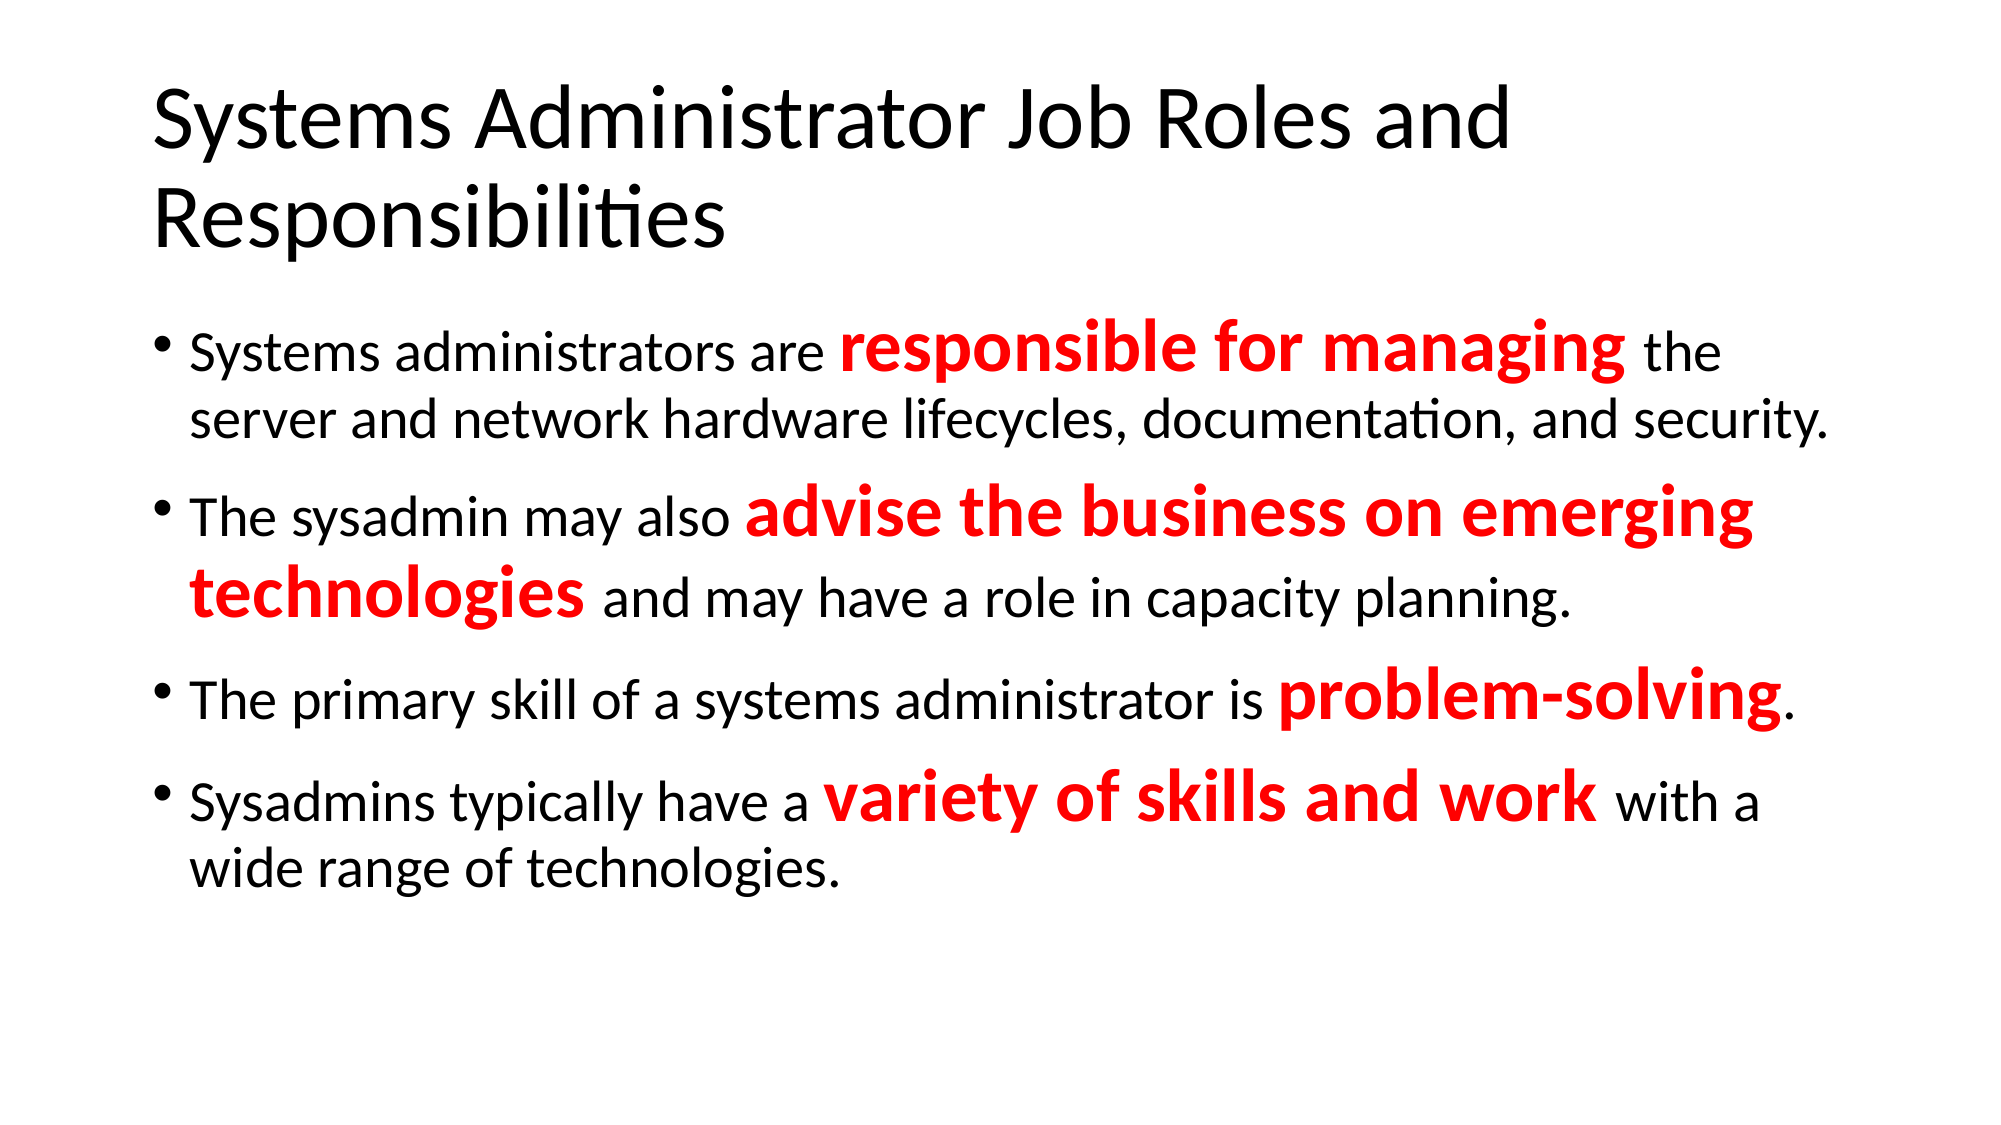

# Systems Administrator Job Roles and Responsibilities
Systems administrators are responsible for managing the server and network hardware lifecycles, documentation, and security.
The sysadmin may also advise the business on emerging technologies and may have a role in capacity planning.
The primary skill of a systems administrator is problem-solving.
Sysadmins typically have a variety of skills and work with a wide range of technologies.